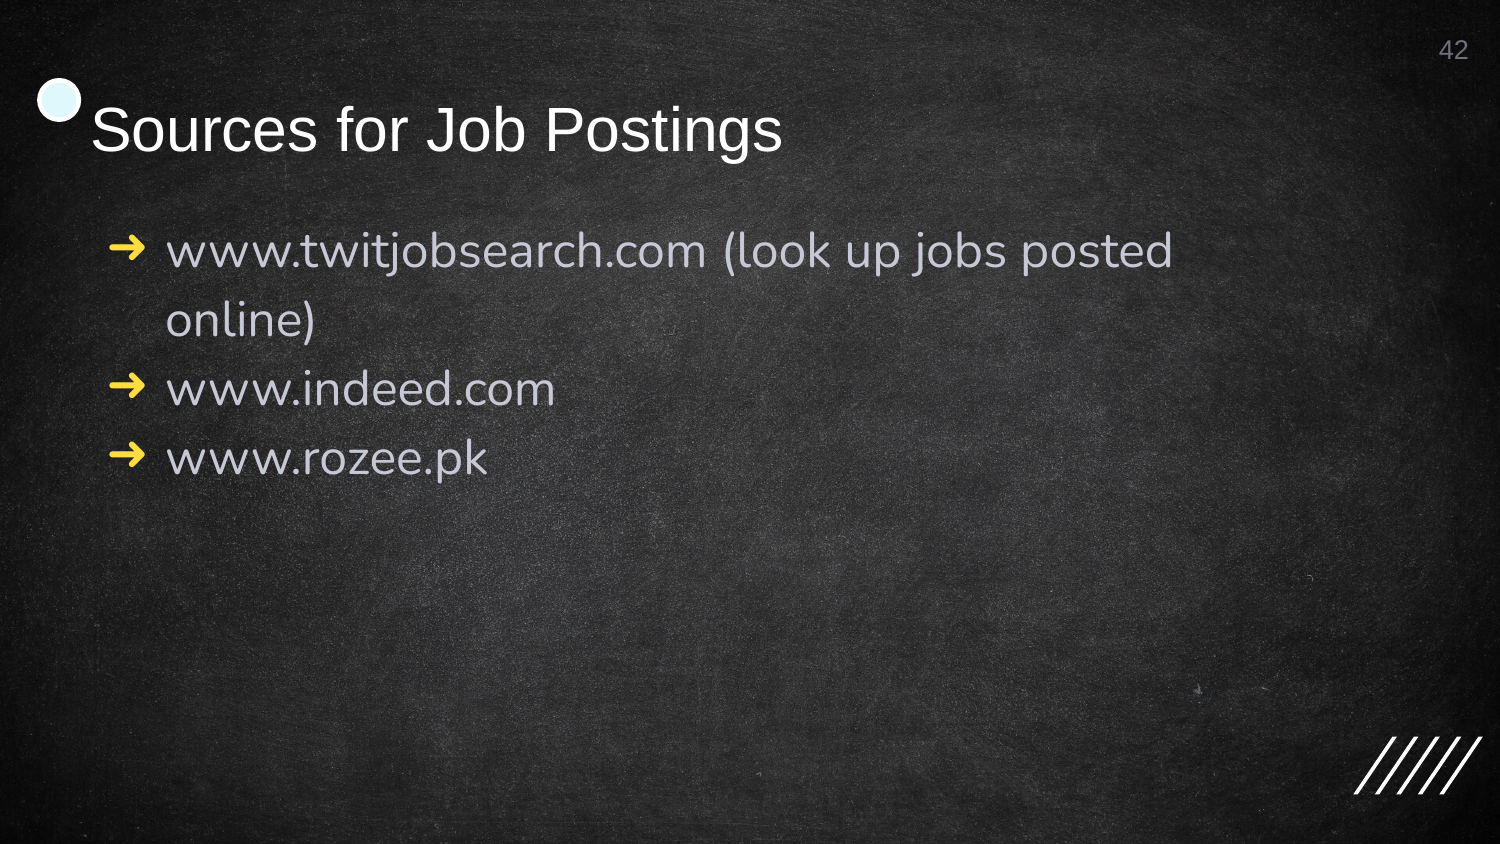

42
# Sources for Job Postings
www.twitjobsearch.com (look up jobs posted online)
www.indeed.com
www.rozee.pk